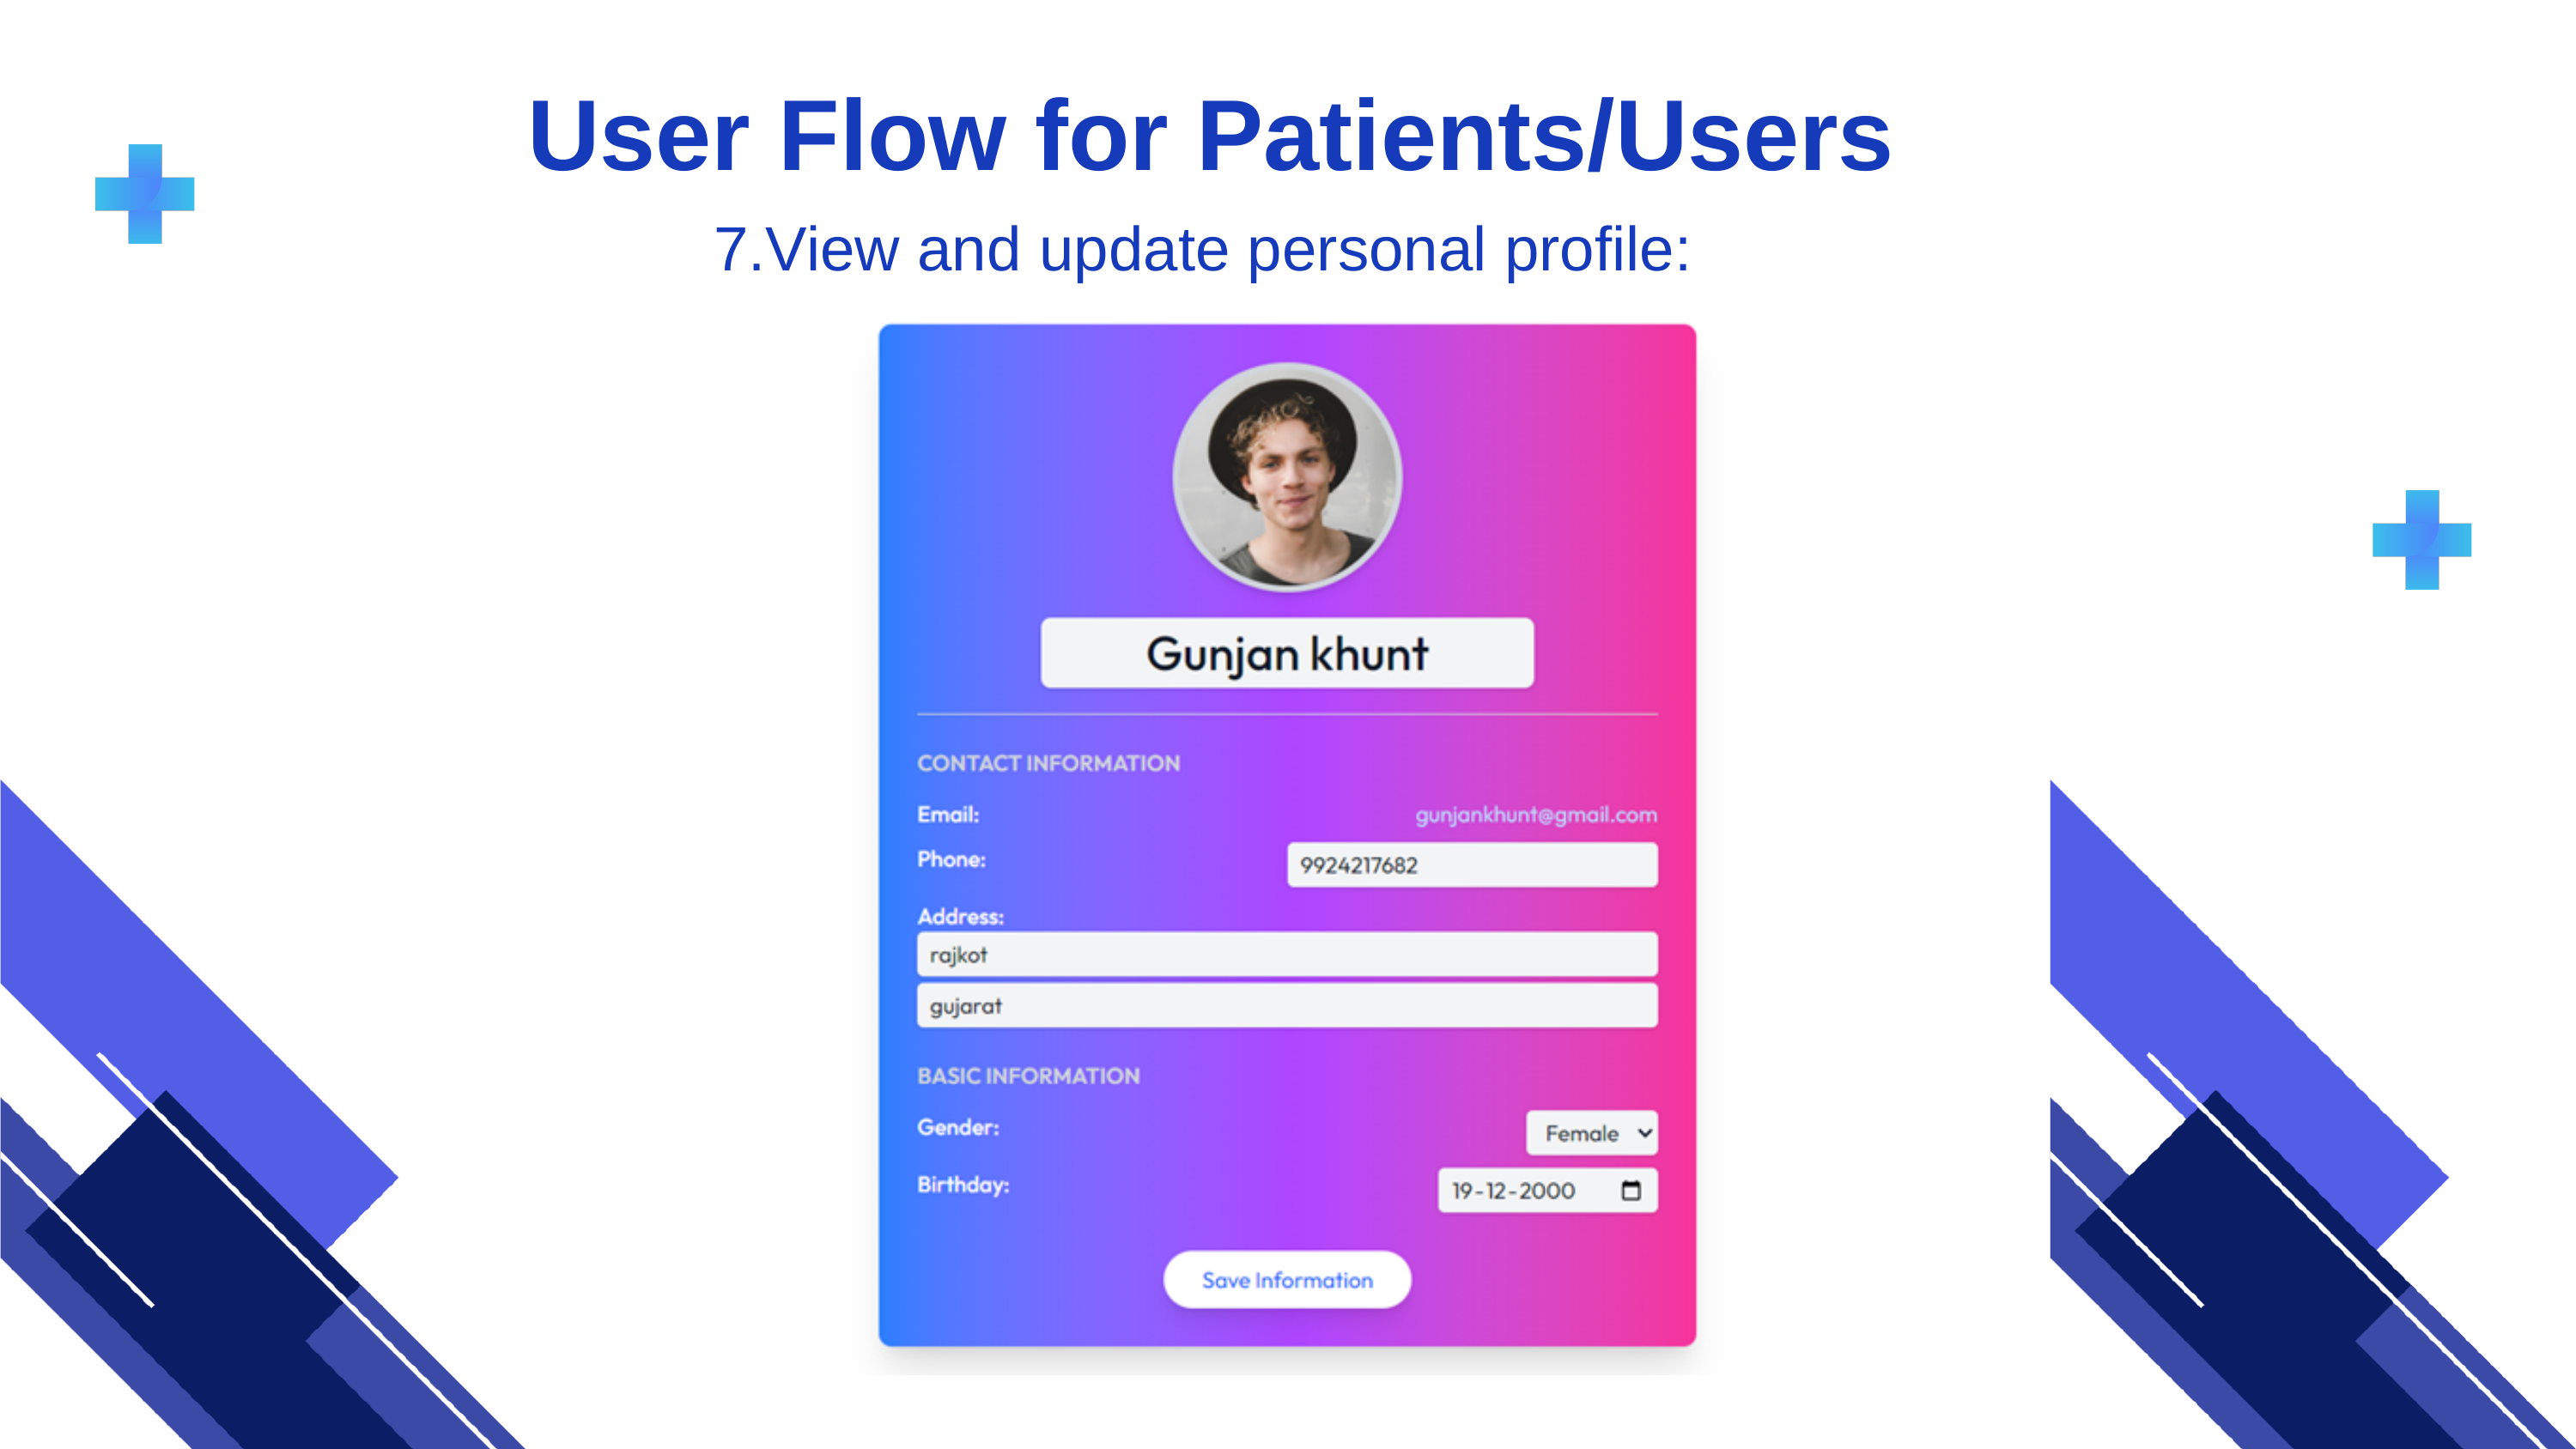

User Flow for Patients/Users

7.View and update personal profile: